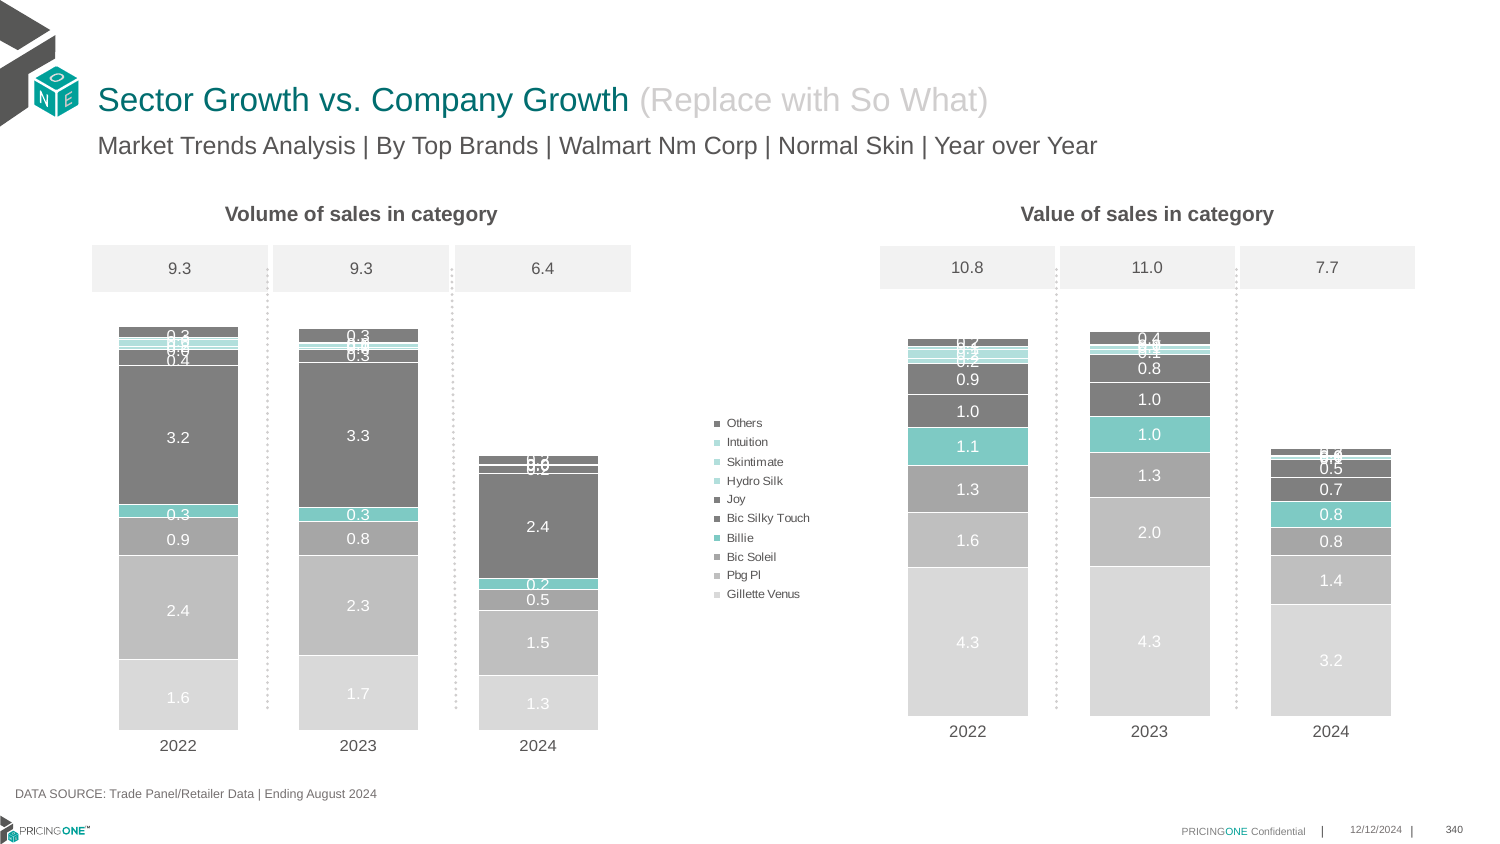

# Sector Growth vs. Company Growth (Replace with So What)
Market Trends Analysis | By Top Brands | Walmart Nm Corp | Normal Skin | Year over Year
| Value of sales in category |  |  |
| --- | --- | --- |
| 10.8 | 11.0 | 7.7 |
| Volume of sales in category |  |  |
| --- | --- | --- |
| 9.3 | 9.3 | 6.4 |

### Chart

| Category | Gillette Venus | Pbg Pl | Bic Soleil | Billie | Bic Silky Touch | Joy | Hydro Silk | Skintimate | Intuition | Others |
|---|---|---|---|---|---|---|---|---|---|---|
| 2022 | 4.25545 | 1.590006 | 1.346156 | 1.072528 | 0.961835 | 0.869987 | 0.165407 | 0.23847 | 0.090106 | 0.223067 |
| 2023 | 4.297453 | 1.967647 | 1.297483 | 1.036688 | 0.96722 | 0.784148 | 0.143478 | 0.128174 | 0.034977 | 0.364894 |
| 2024 | 3.202697 | 1.393512 | 0.807681 | 0.755767 | 0.683448 | 0.509521 | 0.098194 | 0.002389 | 0.002785 | 0.221525 |

### Chart

| Category | Gillette Venus | Pbg Pl | Bic Soleil | Billie | Bic Silky Touch | Joy | Hydro Silk | Skintimate | Intuition | Others |
|---|---|---|---|---|---|---|---|---|---|---|
| 2022 | 1.649303 | 2.384544 | 0.87709 | 0.294065 | 3.220444 | 0.375373 | 0.048755 | 0.169669 | 0.036975 | 0.271052 |
| 2023 | 1.73069 | 2.319206 | 0.768124 | 0.334077 | 3.333248 | 0.311572 | 0.039771 | 0.091225 | 0.019071 | 0.31603 |
| 2024 | 1.267333 | 1.511874 | 0.479648 | 0.248293 | 2.414081 | 0.190726 | 0.02809 | 0.002626 | 0.0033 | 0.212376 |
DATA SOURCE: Trade Panel/Retailer Data | Ending August 2024

12/12/2024
340